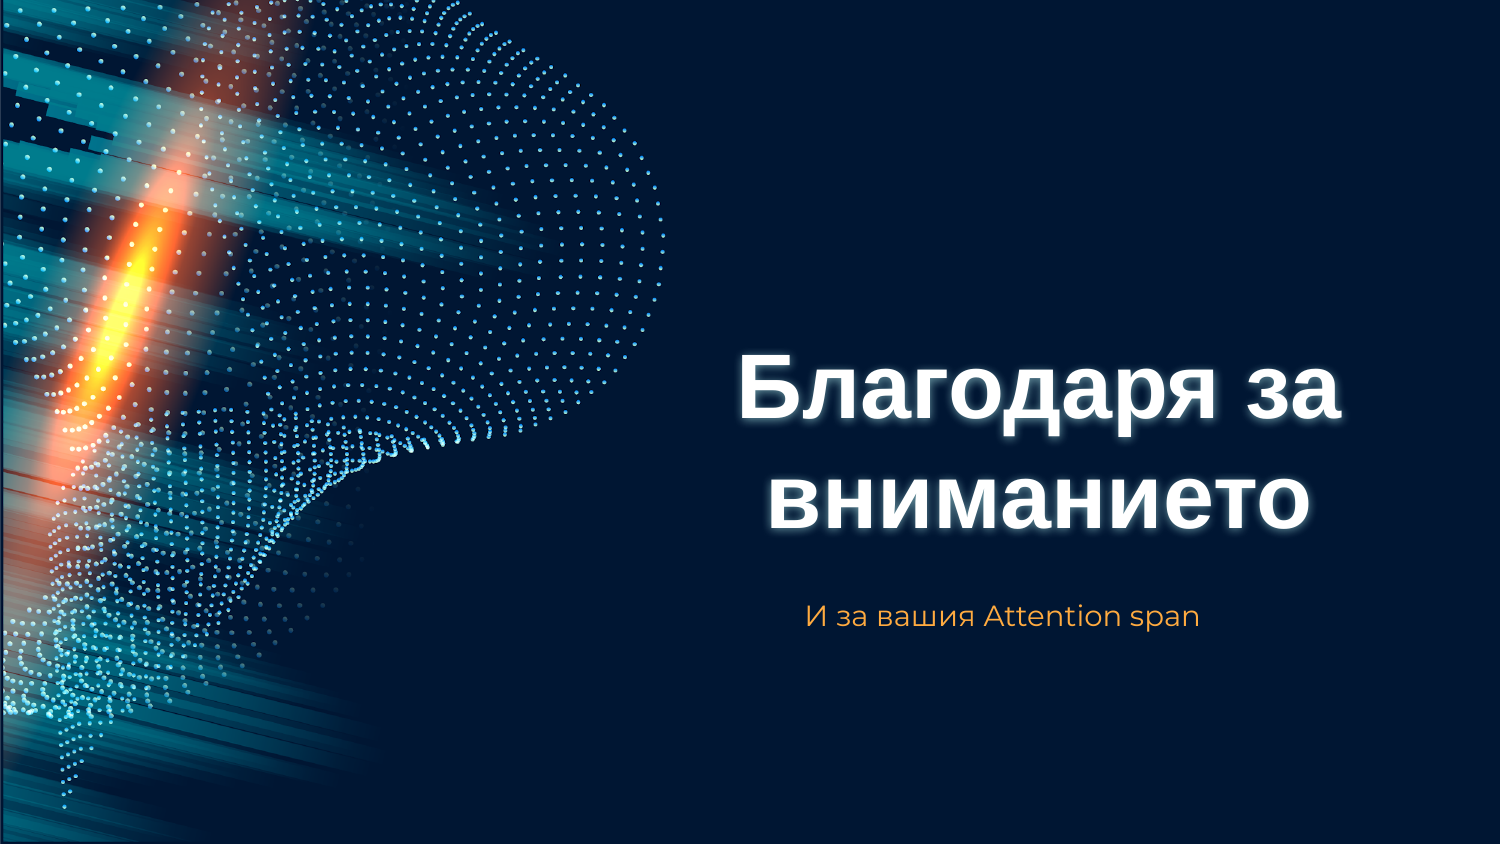

# Благодаря за вниманието
И за вашия Attention span